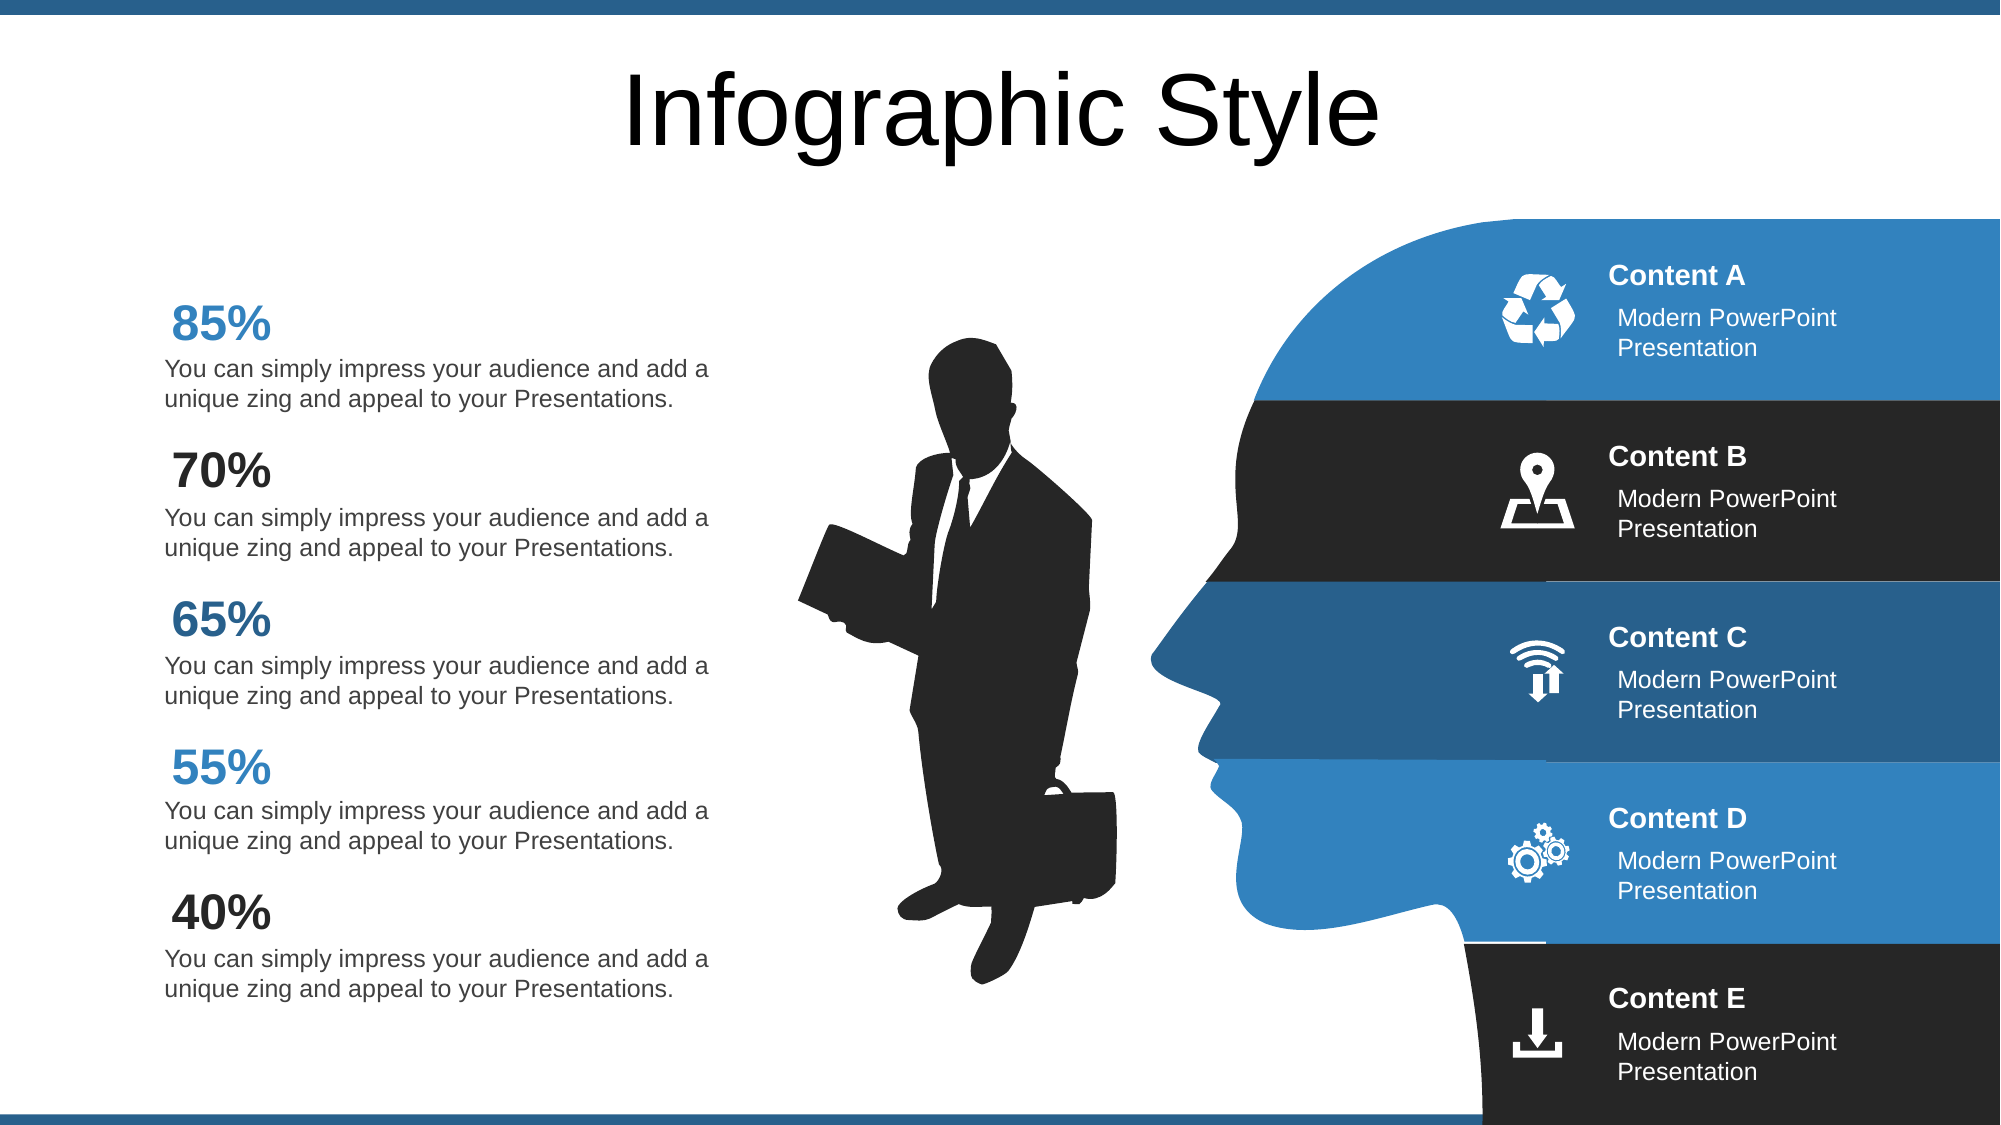

Infographic Style

Content A
Modern PowerPoint  Presentation

85%

You can simply impress your audience and add a unique zing and appeal to your Presentations.
70%
Content B
Modern PowerPoint  Presentation

You can simply impress your audience and add a unique zing and appeal to your Presentations.
65%
Content C
Modern PowerPoint  Presentation

You can simply impress your audience and add a unique zing and appeal to your Presentations.
55%
You can simply impress your audience and add a unique zing and appeal to your Presentations.
Content D
Modern PowerPoint  Presentation

40%
You can simply impress your audience and add a unique zing and appeal to your Presentations.
Content E
Modern PowerPoint  Presentation